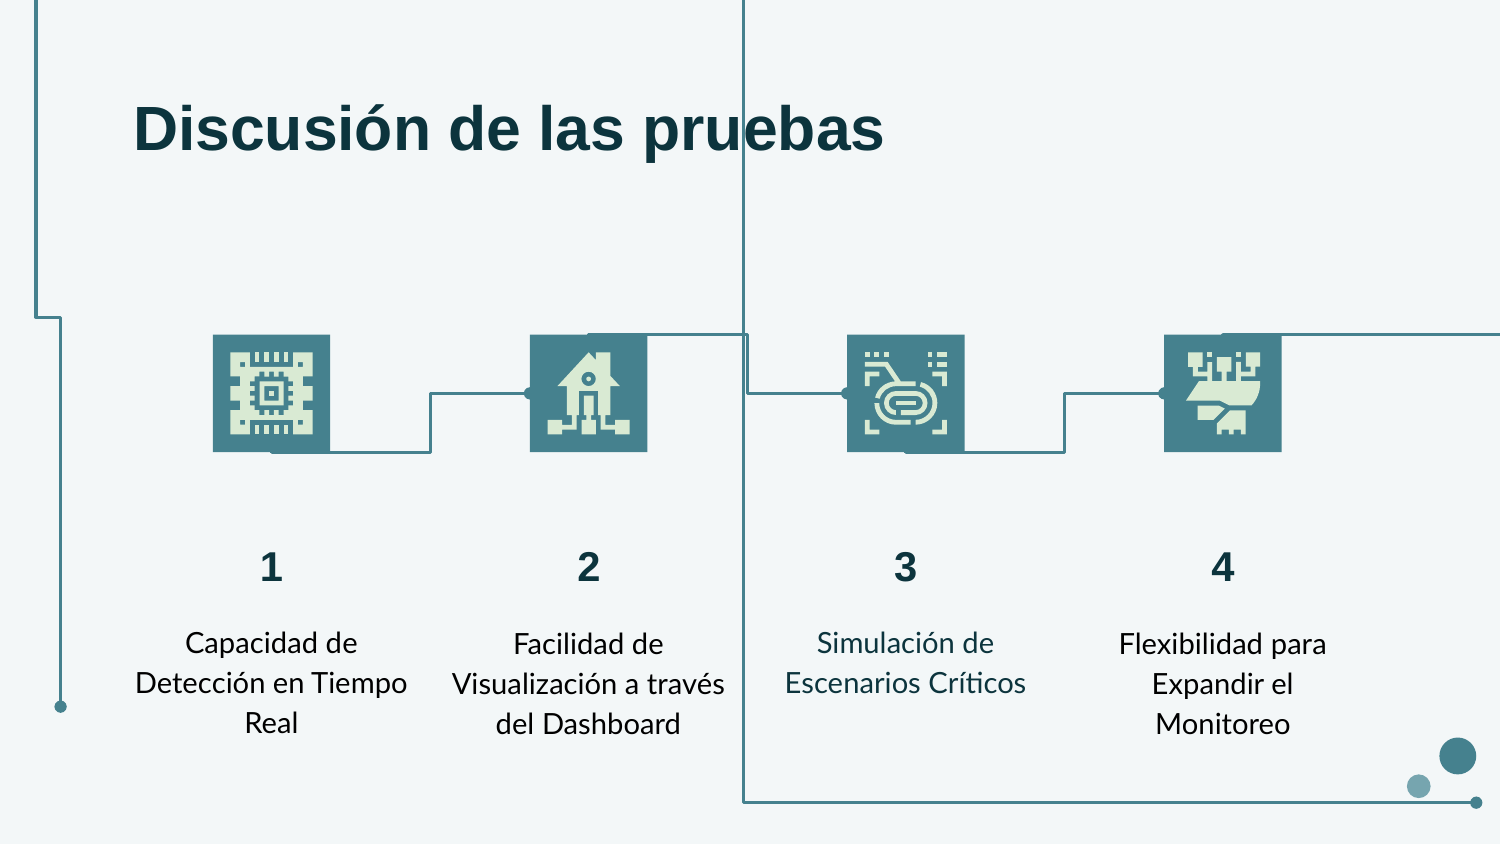

# Discusión de las pruebas

2
4
1
3
Capacidad de Detección en Tiempo Real
Simulación de Escenarios Críticos
Facilidad de Visualización a través del Dashboard

Flexibilidad para Expandir el Monitoreo